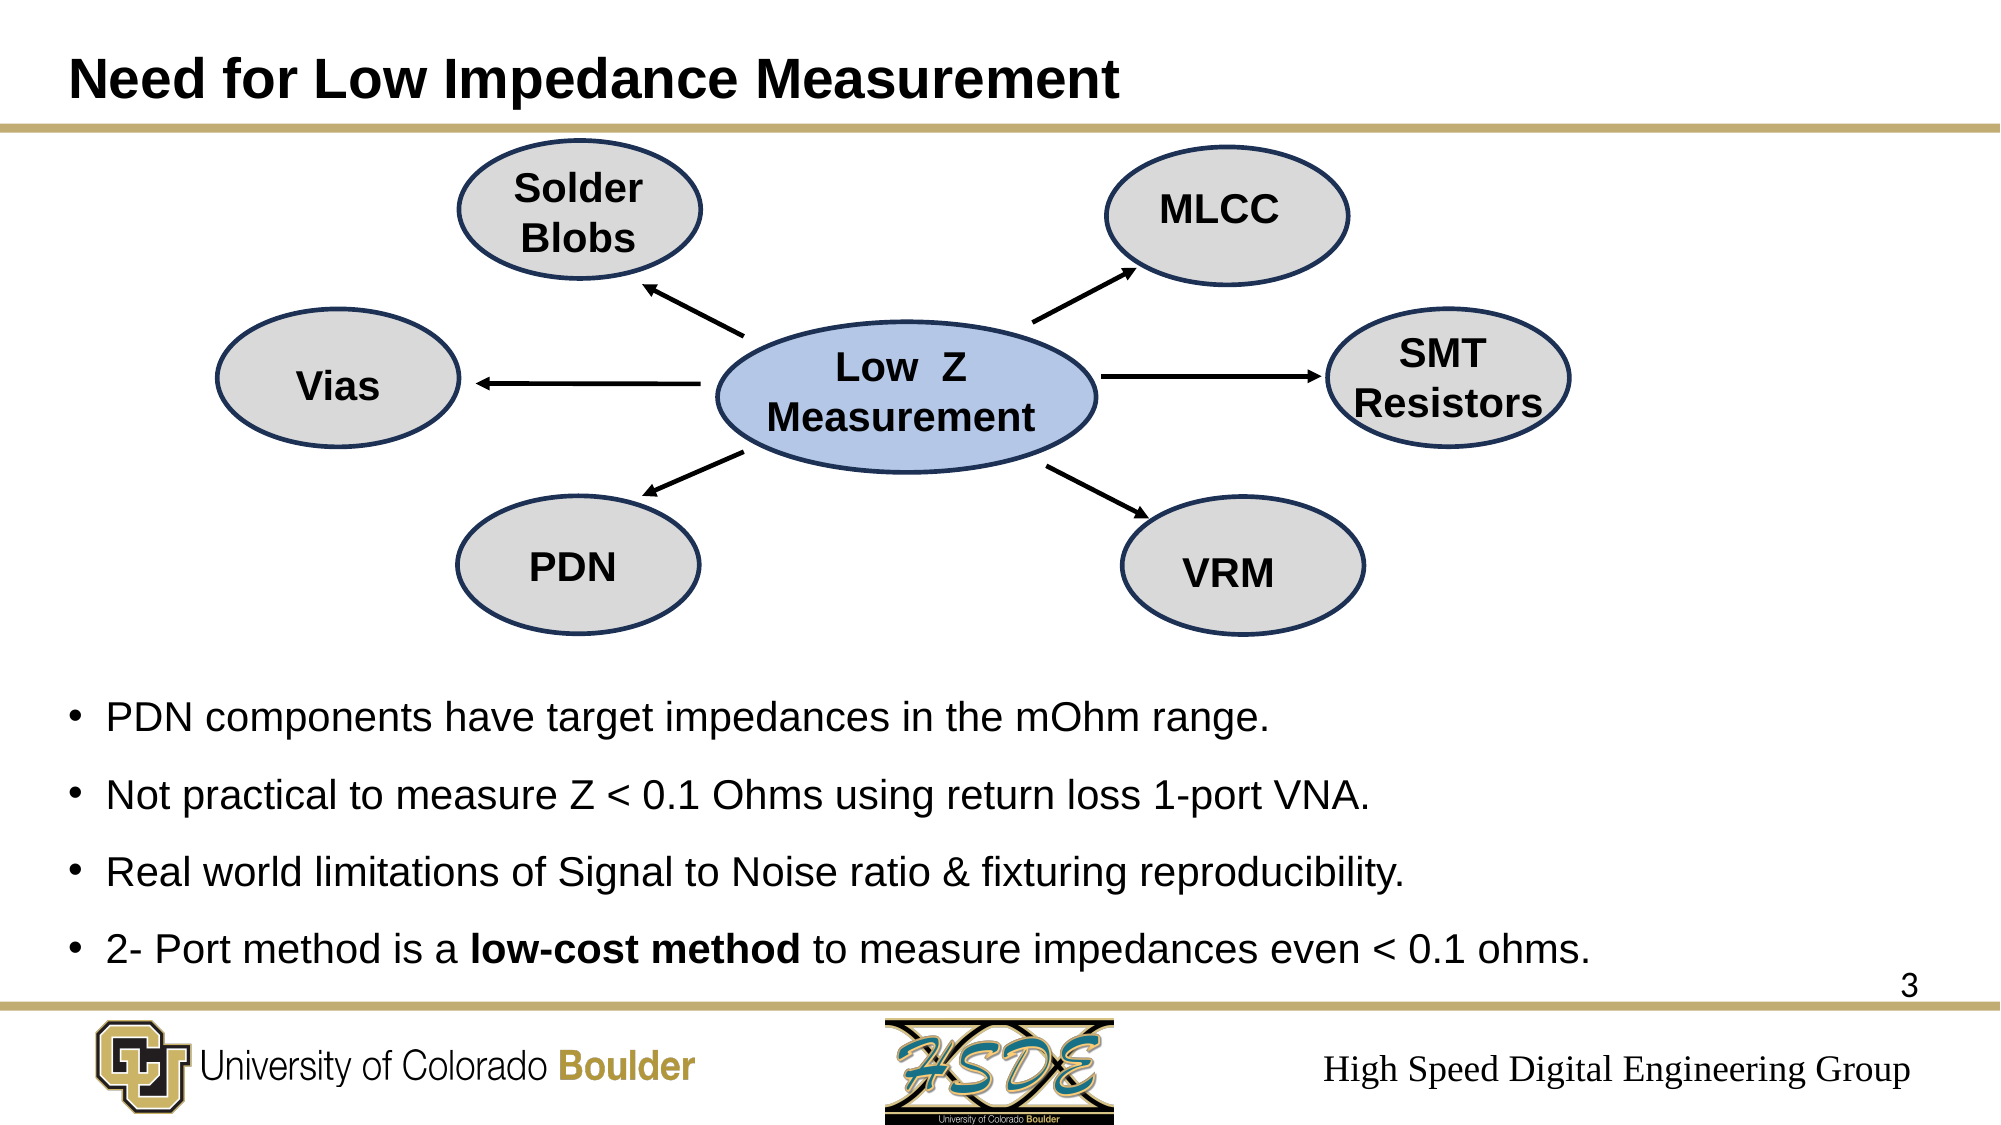

Need for Low Impedance Measurement

Solder
Blobs

MLCC

SMT
Resistors

Vias

Low  Z
Measurement

PDN
VRM
PDN components have target impedances in the mOhm range.
Not practical to measure Z < 0.1 Ohms using return loss 1-port VNA.
Real world limitations of Signal to Noise ratio & fixturing reproducibility.
2- Port method is a low-cost method to measure impedances even < 0.1 ohms.

3